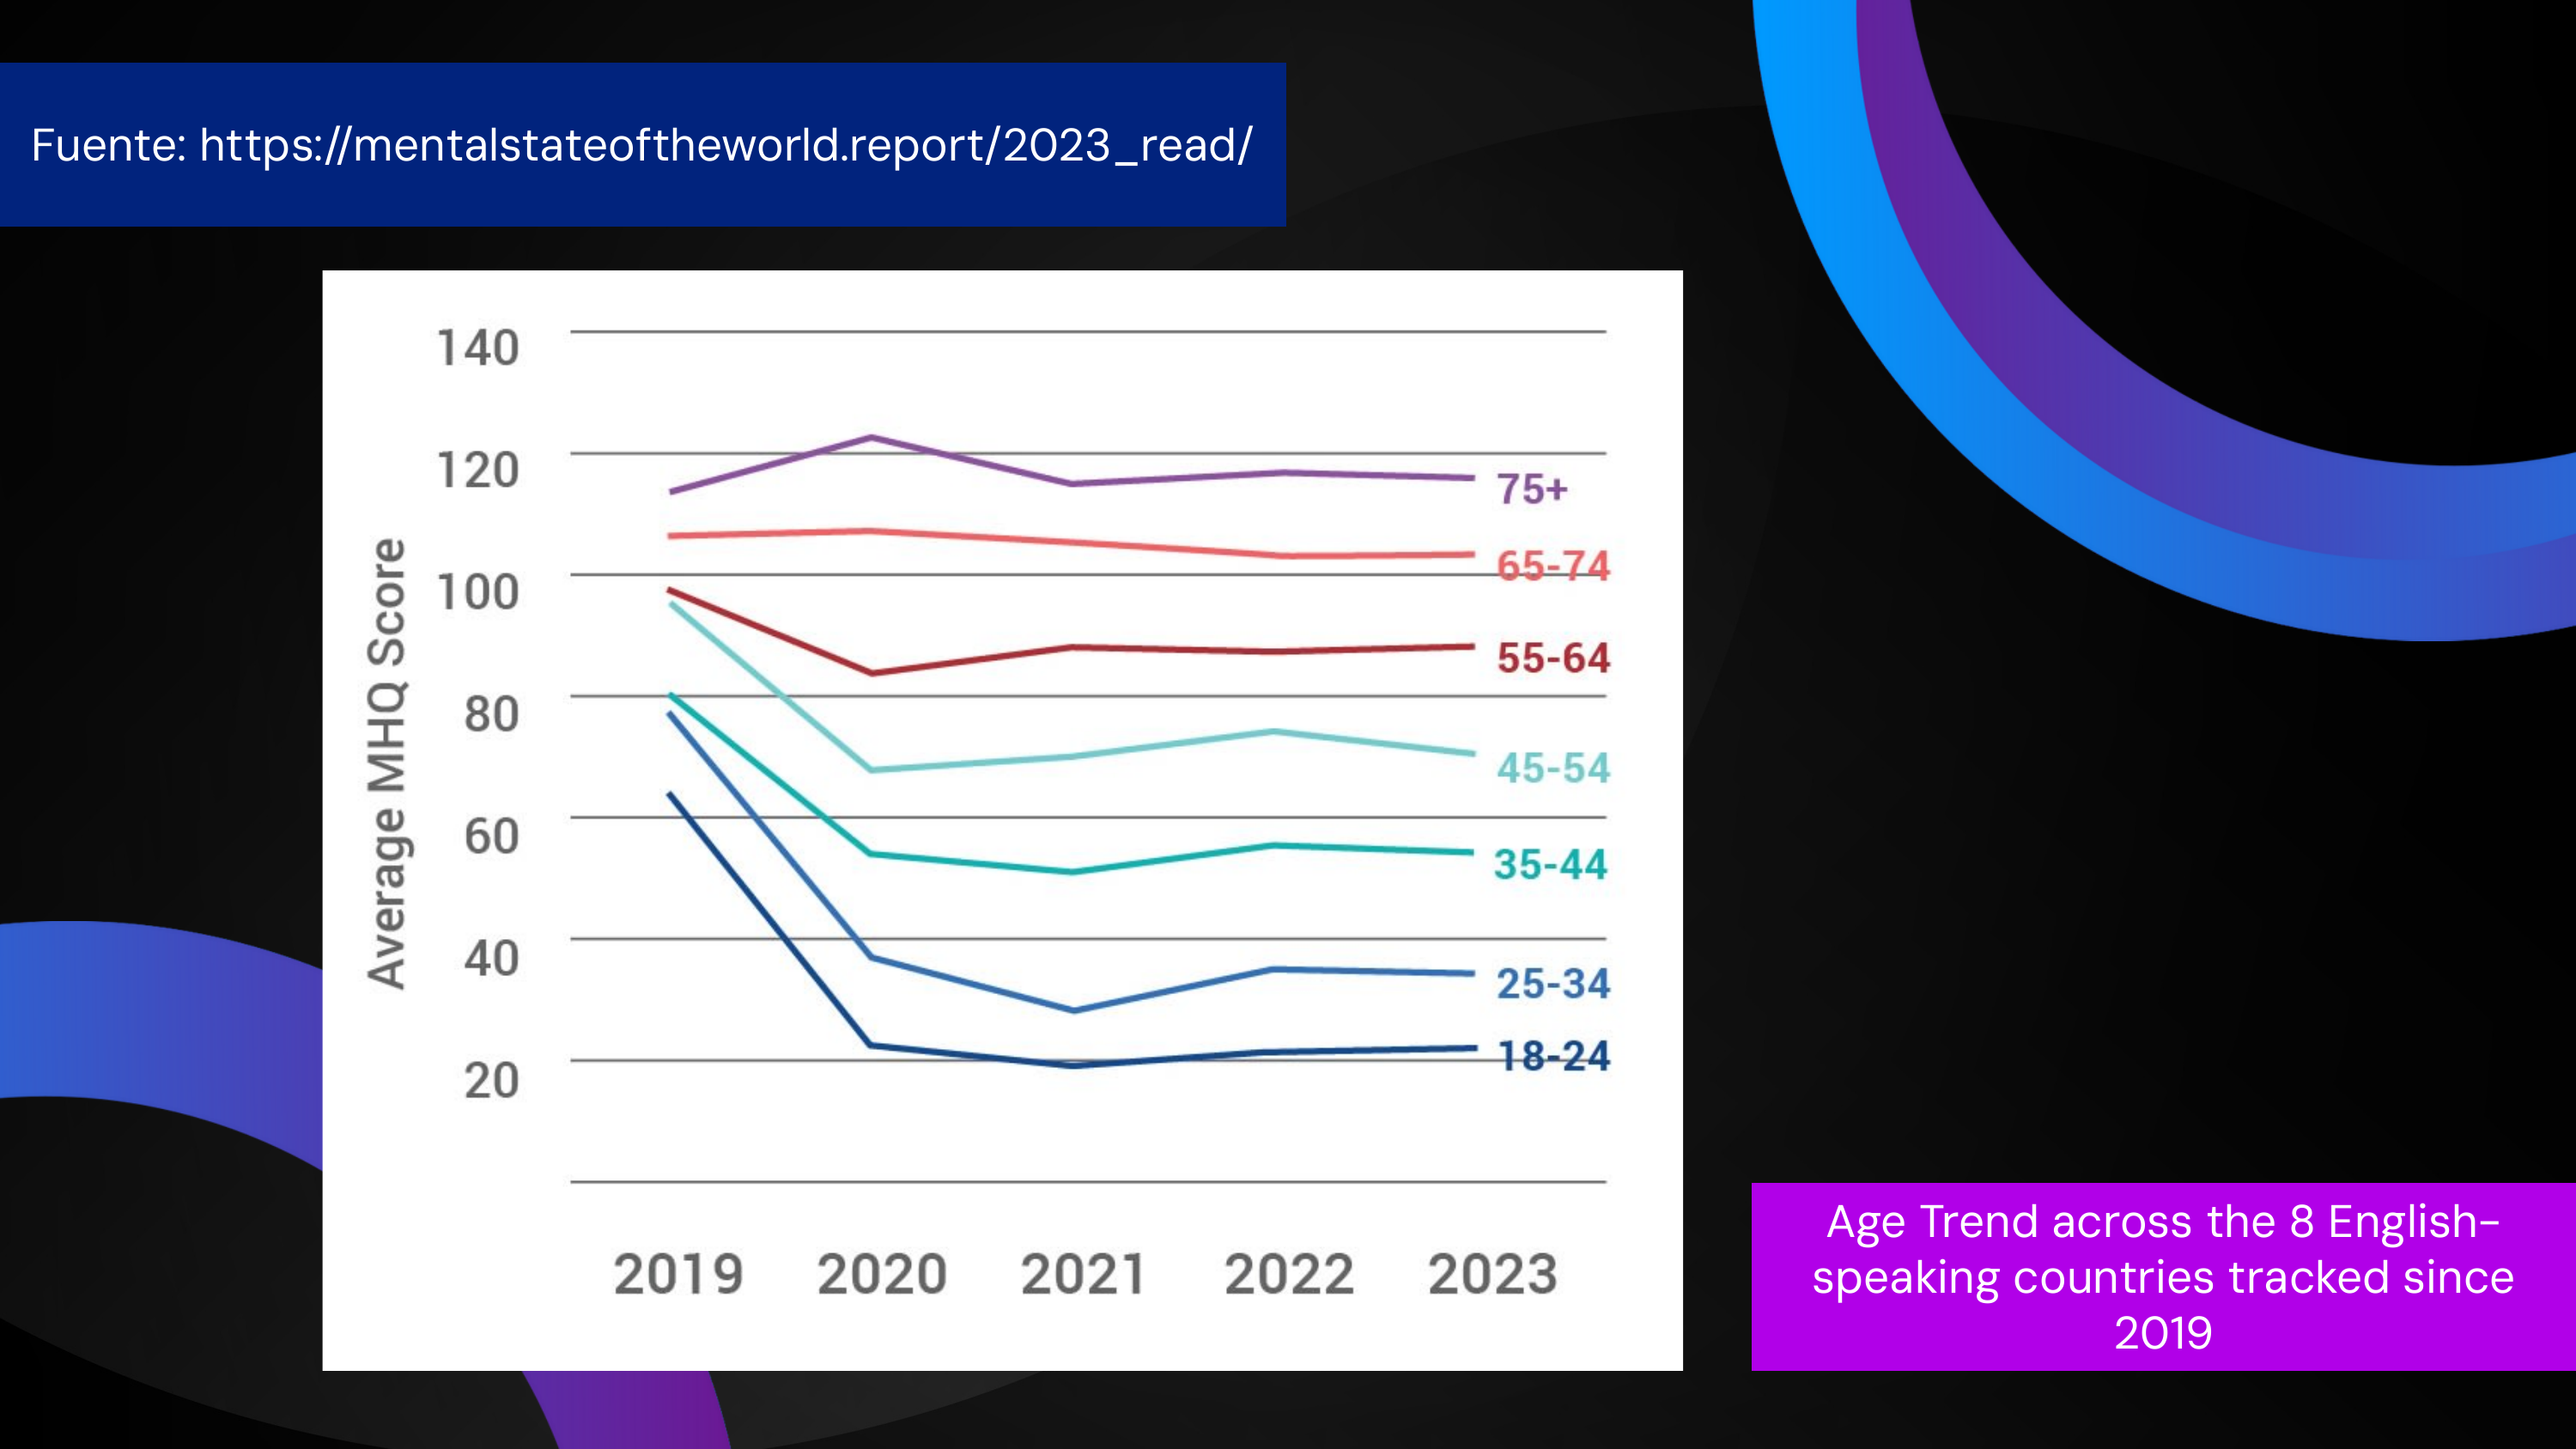

Fuente: https://mentalstateoftheworld.report/2023_read/

Age Trend across the 8 English-speaking countries tracked since 2019